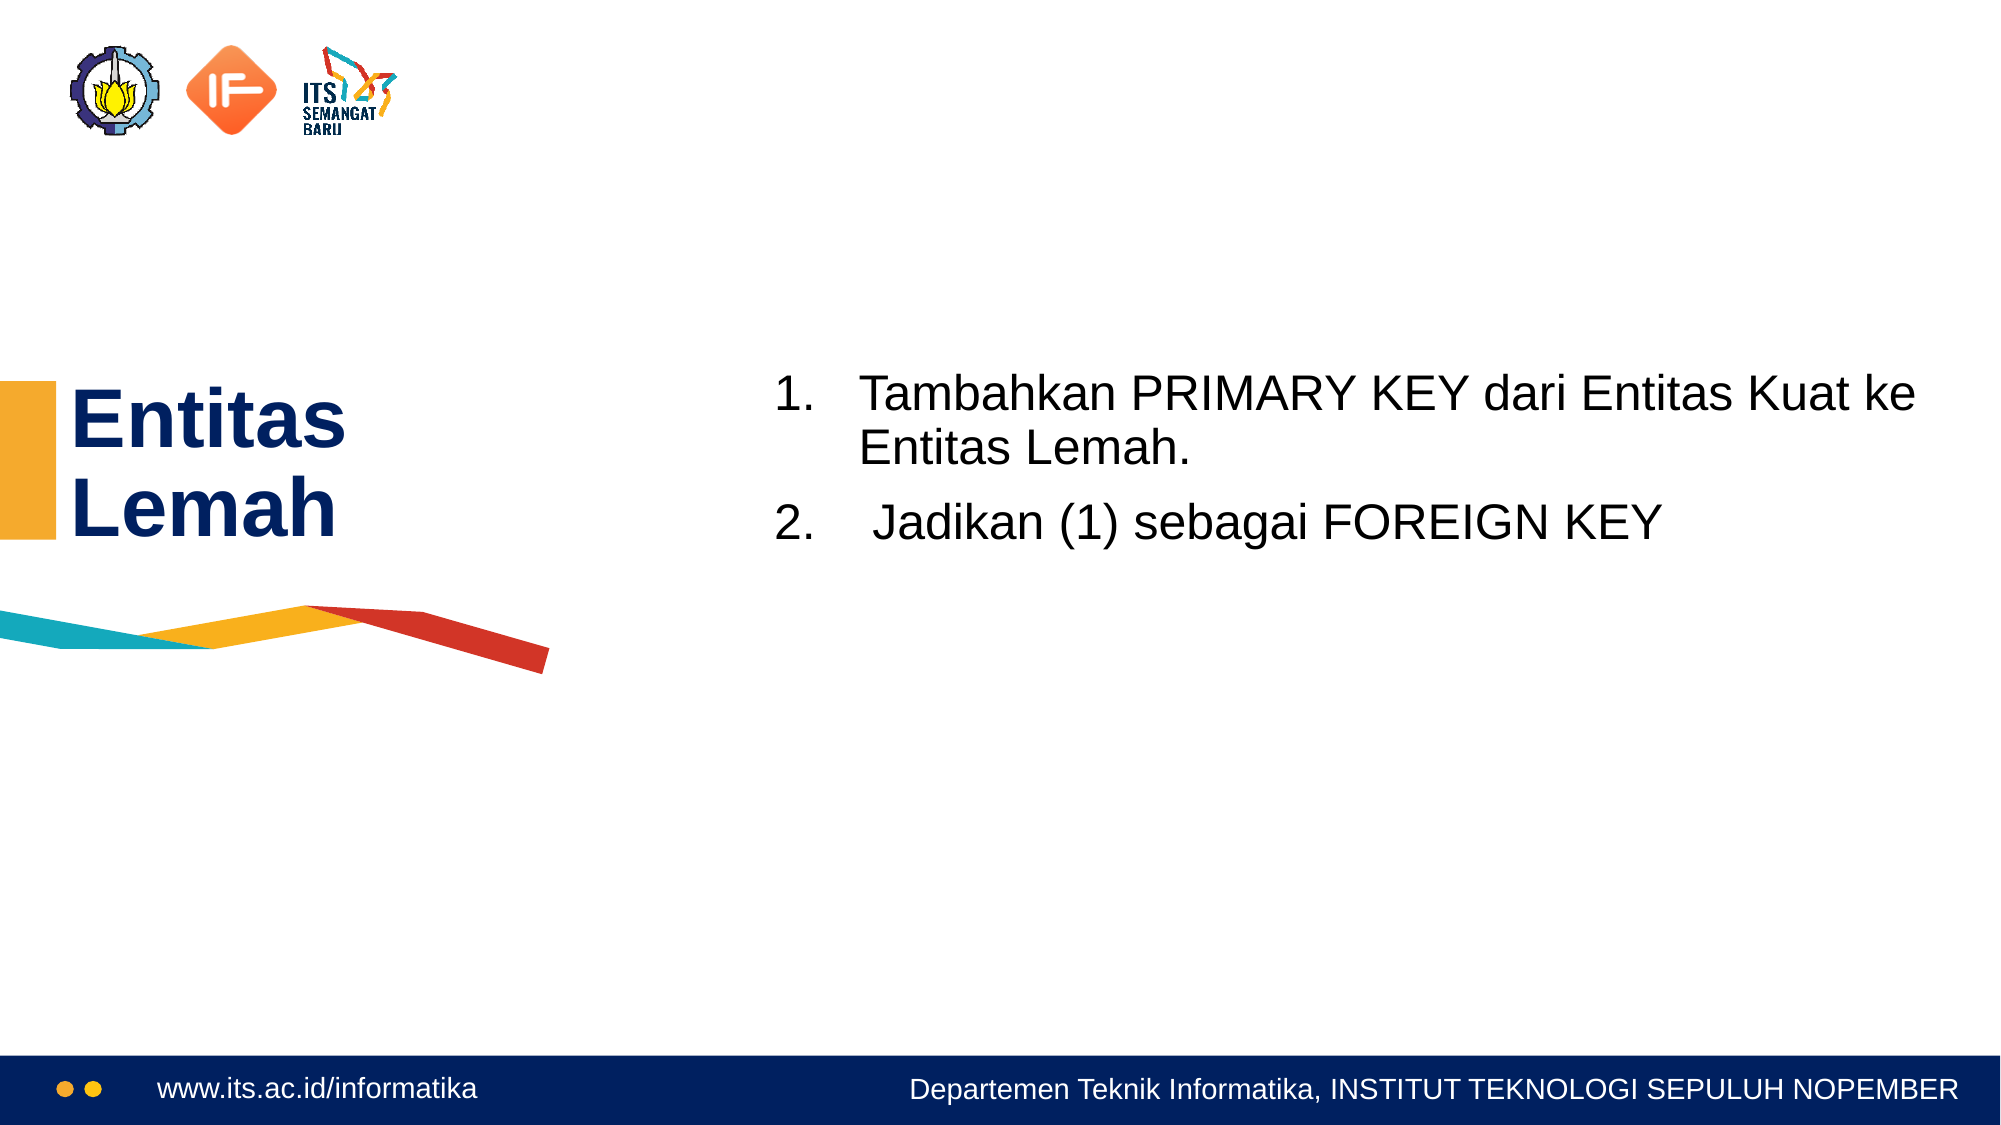

Tambahkan PRIMARY KEY dari Entitas Kuat ke Entitas Lemah.
 Jadikan (1) sebagai FOREIGN KEY
# Entitas Lemah